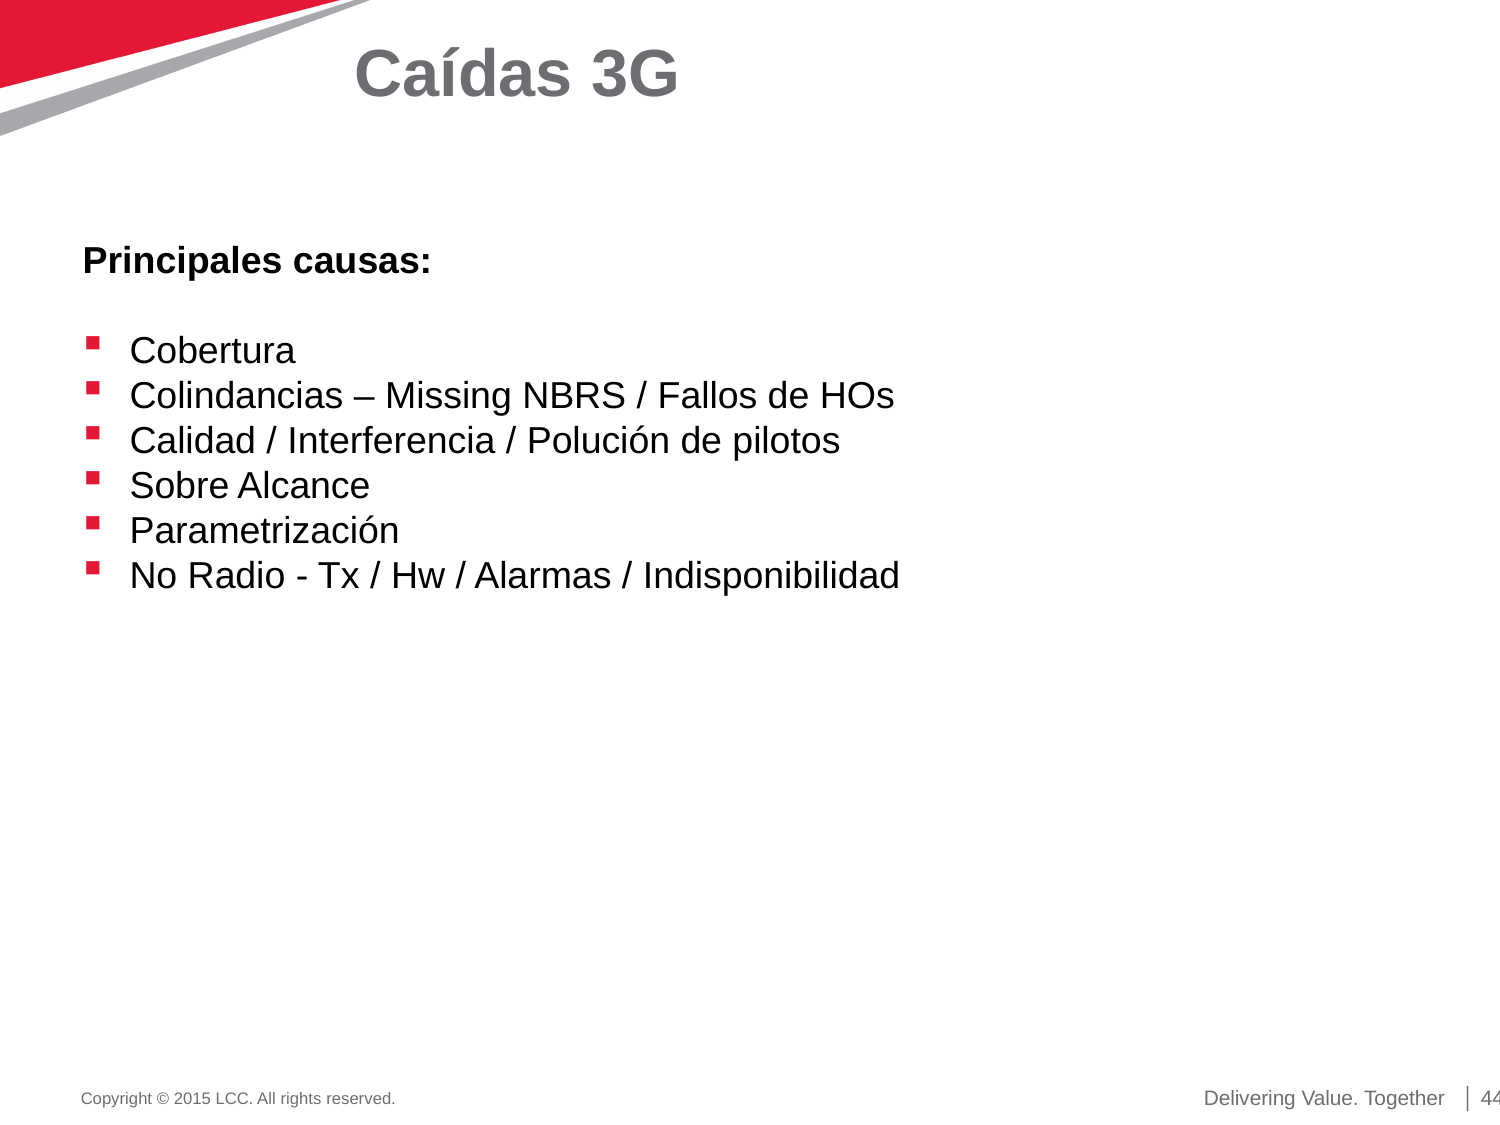

# Caídas 3G
Principales causas:

Cobertura
Colindancias – Missing NBRS / Fallos de HOs
Calidad / Interferencia / Polución de pilotos
Sobre Alcance
Parametrización
No Radio - Tx / Hw / Alarmas / Indisponibilidad